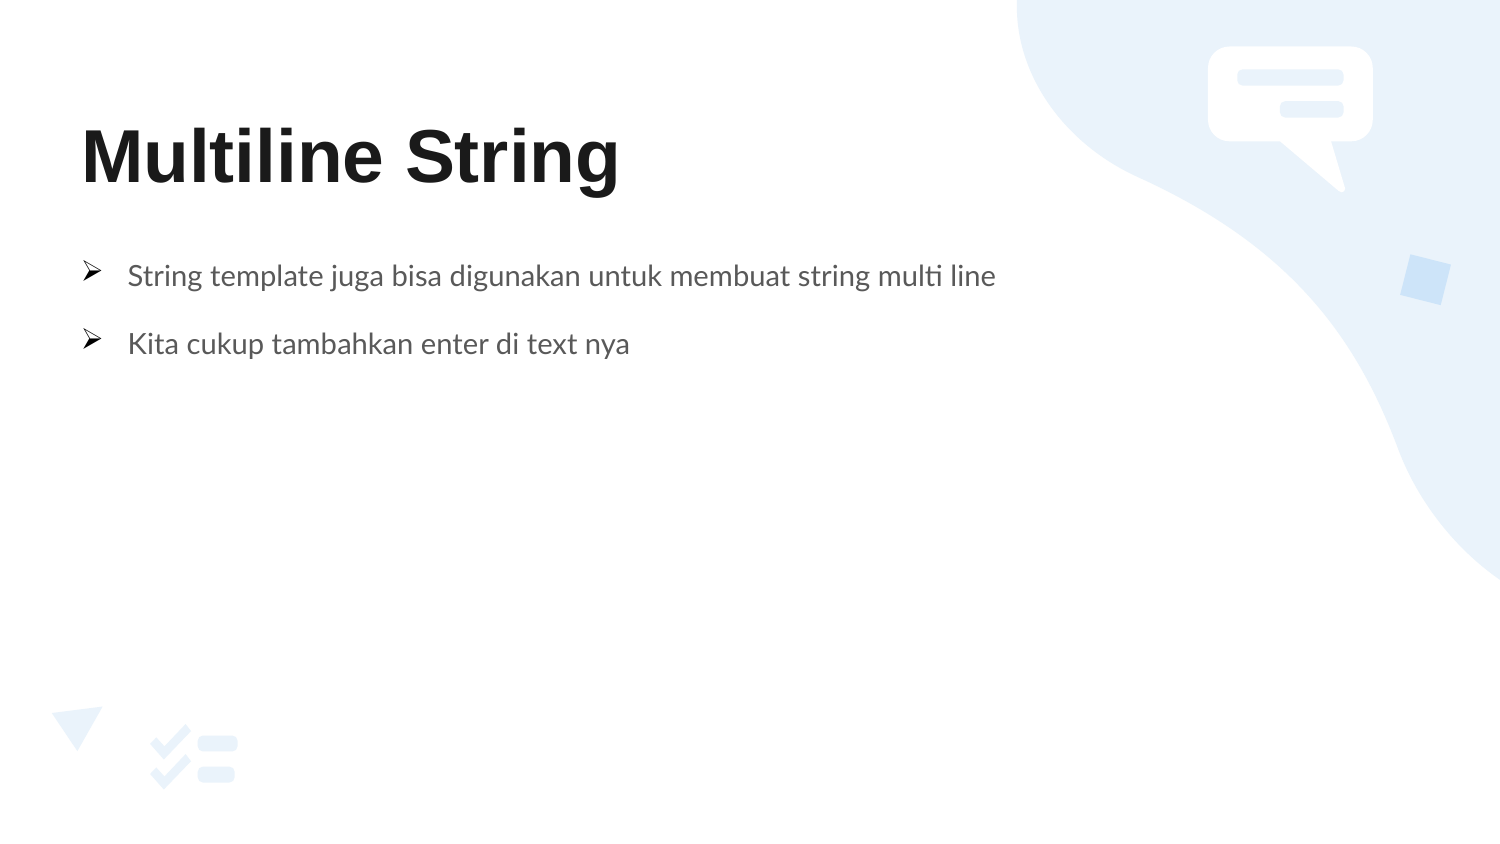

# Multiline String

String template juga bisa digunakan untuk membuat string multi line
Kita cukup tambahkan enter di text nya